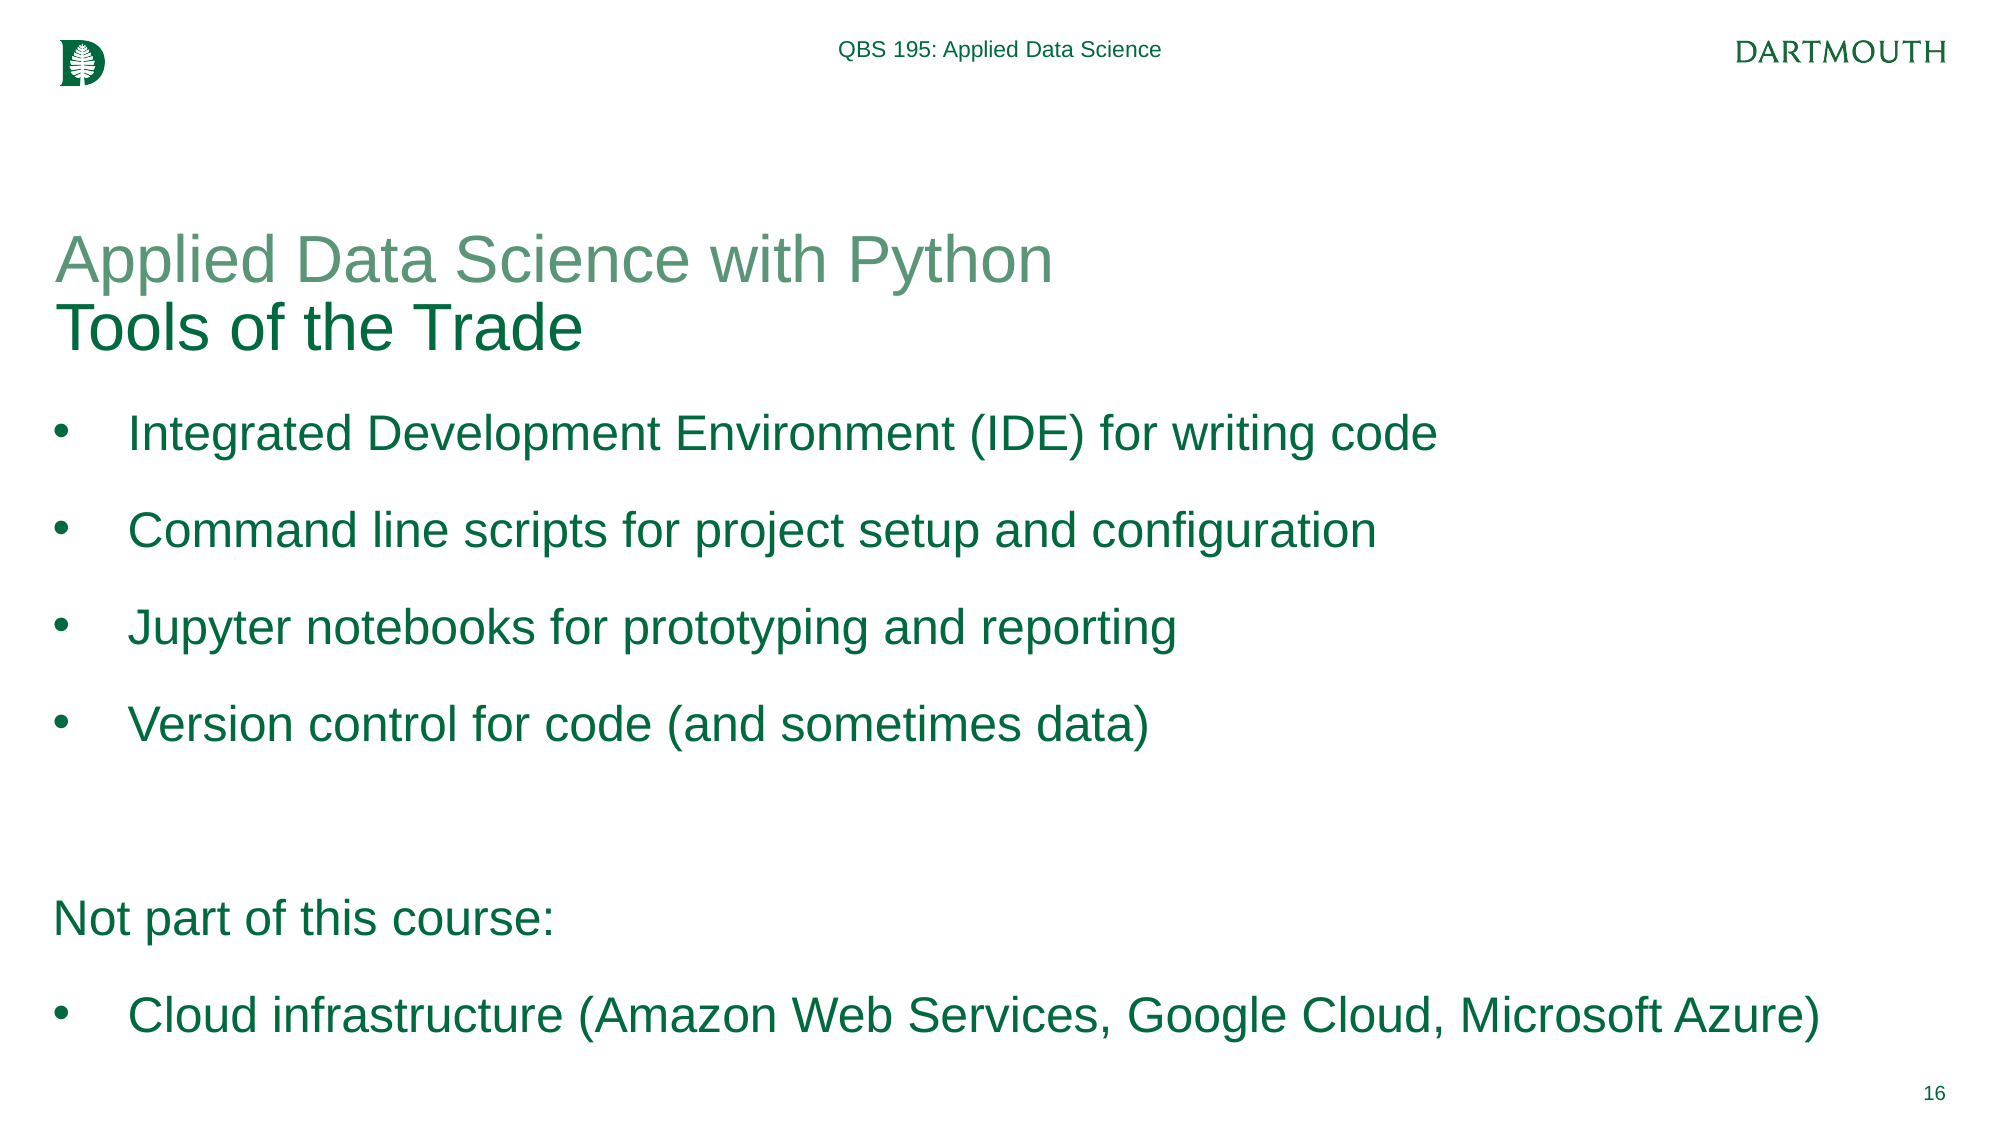

QBS 195: Applied Data Science
# Applied Data Science with Python Tools of the Trade
Integrated Development Environment (IDE) for writing code
Command line scripts for project setup and configuration
Jupyter notebooks for prototyping and reporting
Version control for code (and sometimes data)

Not part of this course:
Cloud infrastructure (Amazon Web Services, Google Cloud, Microsoft Azure)

16